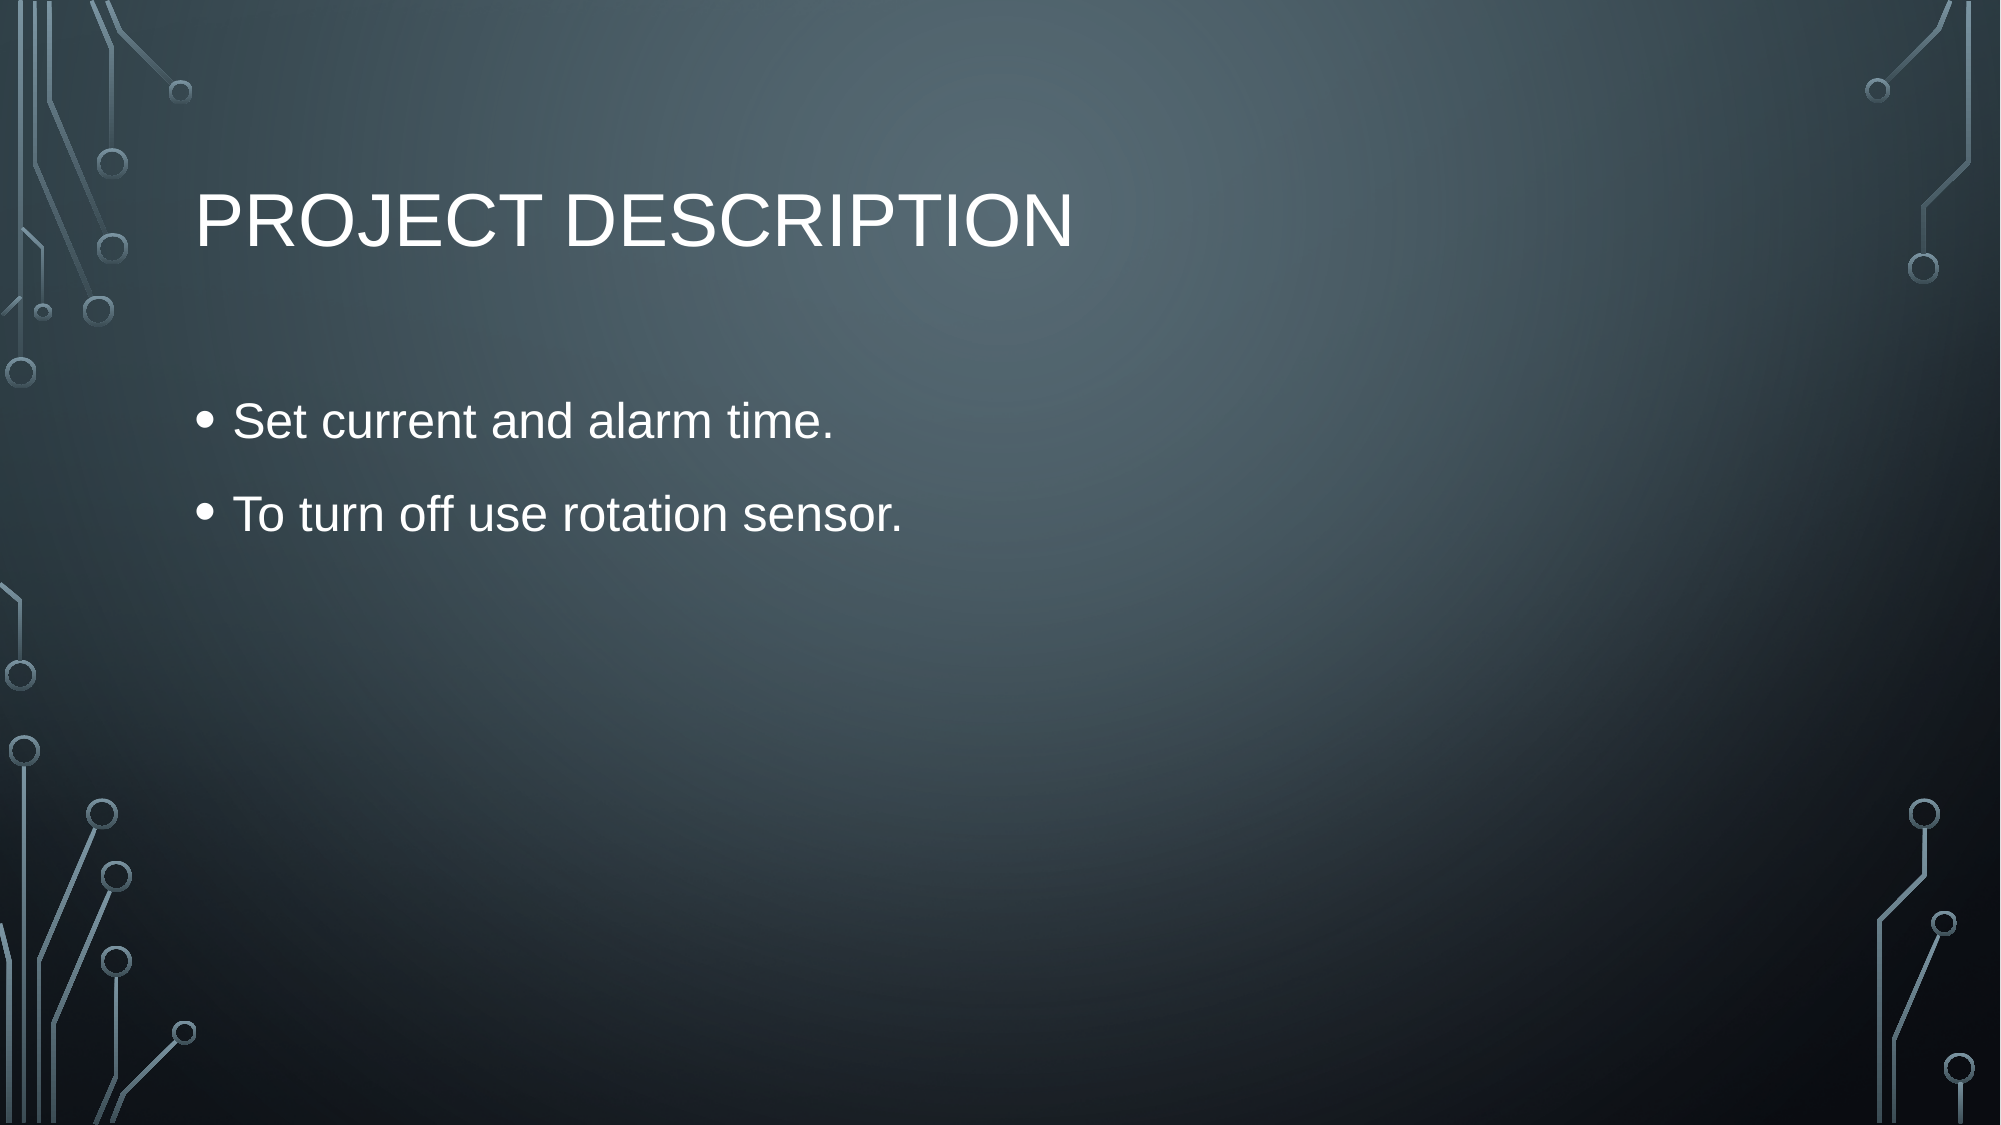

# Project description
Set current and alarm time.
To turn off use rotation sensor.